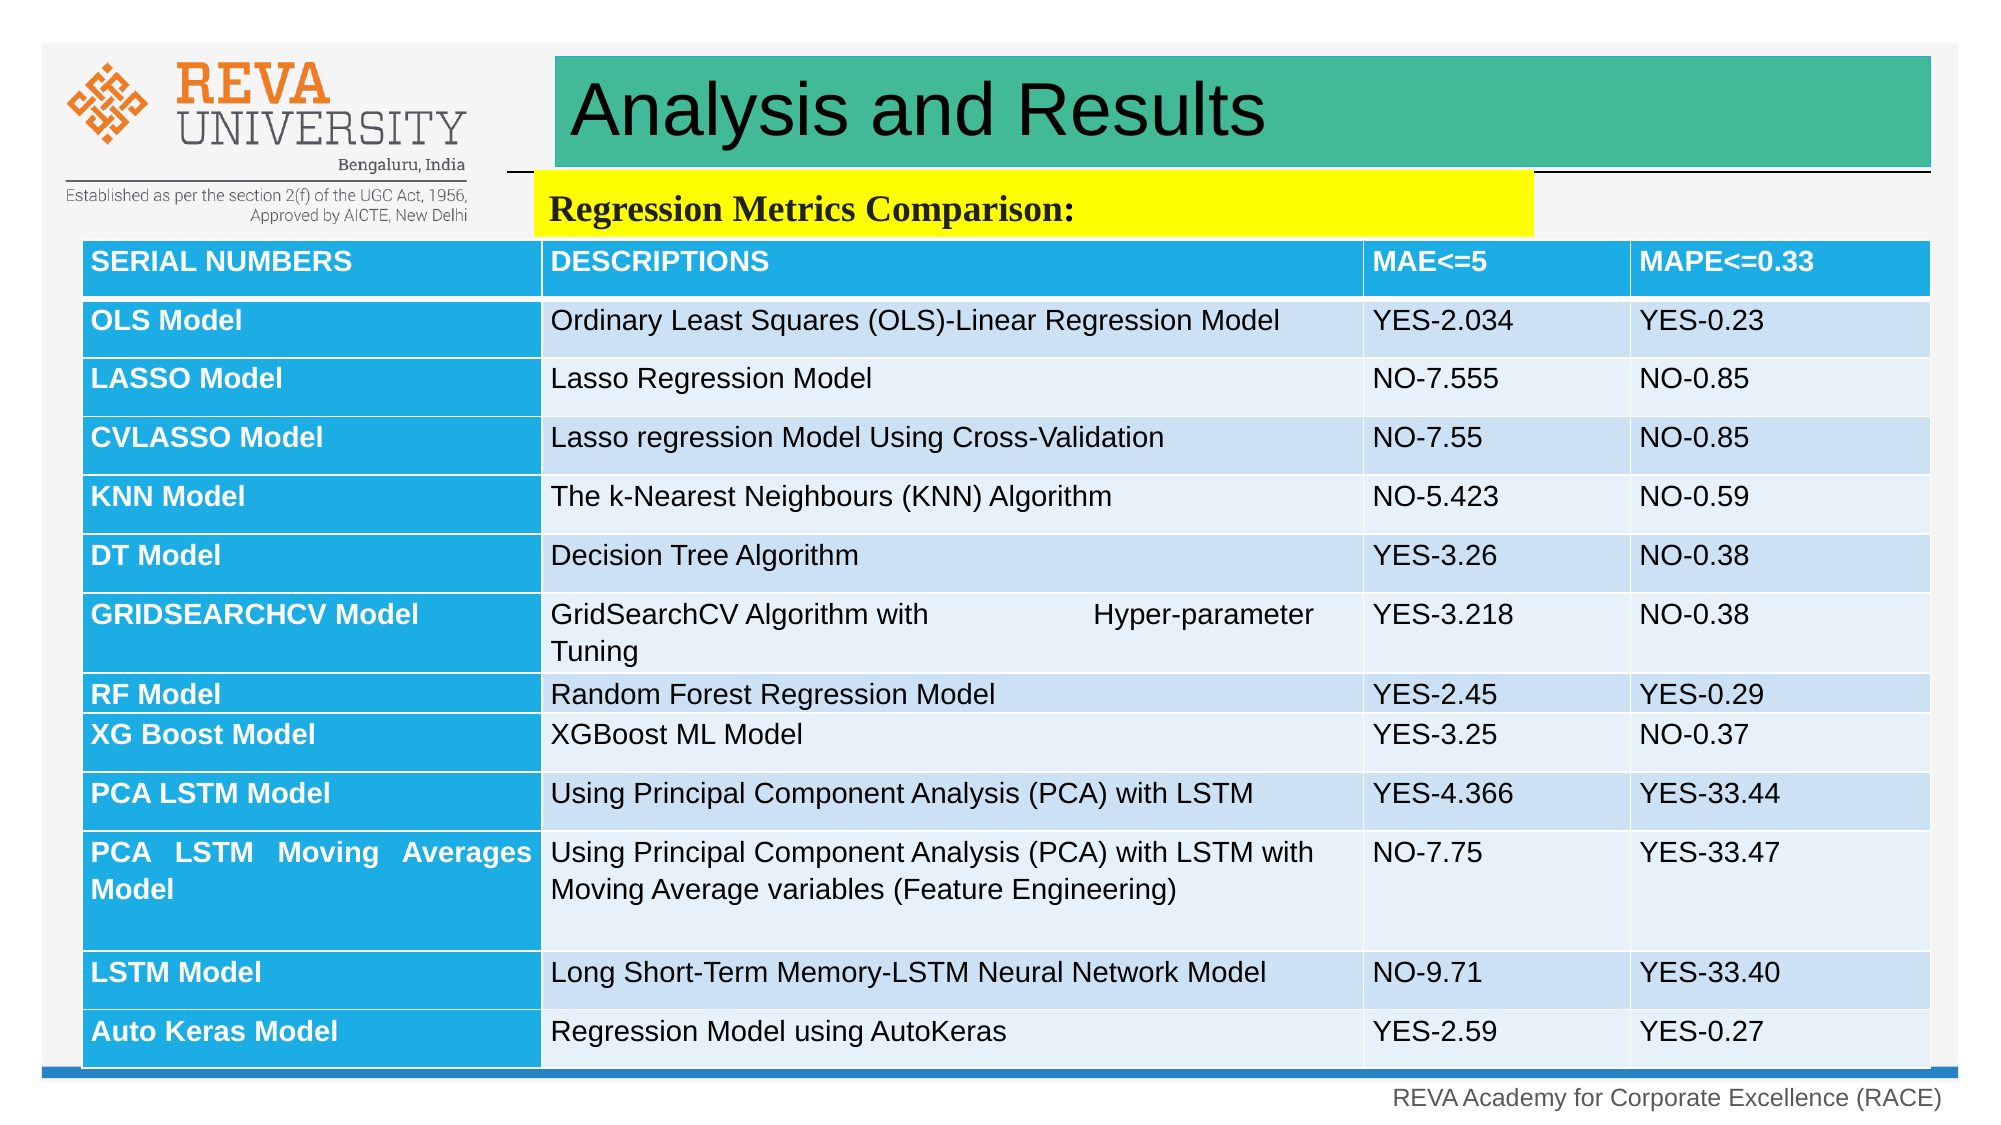

# Analysis and Results
Regression Metrics Comparison:
| SERIAL NUMBERS | DESCRIPTIONS | MAE<=5 | MAPE<=0.33 |
| --- | --- | --- | --- |
| OLS Model | Ordinary Least Squares (OLS)-Linear Regression Model | YES-2.034 | YES-0.23 |
| LASSO Model | Lasso Regression Model | NO-7.555 | NO-0.85 |
| CVLASSO Model | Lasso regression Model Using Cross-Validation | NO-7.55 | NO-0.85 |
| KNN Model | The k-Nearest Neighbours (KNN) Algorithm | NO-5.423 | NO-0.59 |
| DT Model | Decision Tree Algorithm | YES-3.26 | NO-0.38 |
| GRIDSEARCHCV Model | GridSearchCV Algorithm with Hyper-parameter Tuning | YES-3.218 | NO-0.38 |
| RF Model | Random Forest Regression Model | YES-2.45 | YES-0.29 |
| XG Boost Model | XGBoost ML Model | YES-3.25 | NO-0.37 |
| PCA LSTM Model | Using Principal Component Analysis (PCA) with LSTM | YES-4.366 | YES-33.44 |
| PCA LSTM Moving Averages Model | Using Principal Component Analysis (PCA) with LSTM with Moving Average variables (Feature Engineering) | NO-7.75 | YES-33.47 |
| LSTM Model | Long Short-Term Memory-LSTM Neural Network Model | NO-9.71 | YES-33.40 |
| Auto Keras Model | Regression Model using AutoKeras | YES-2.59 | YES-0.27 |